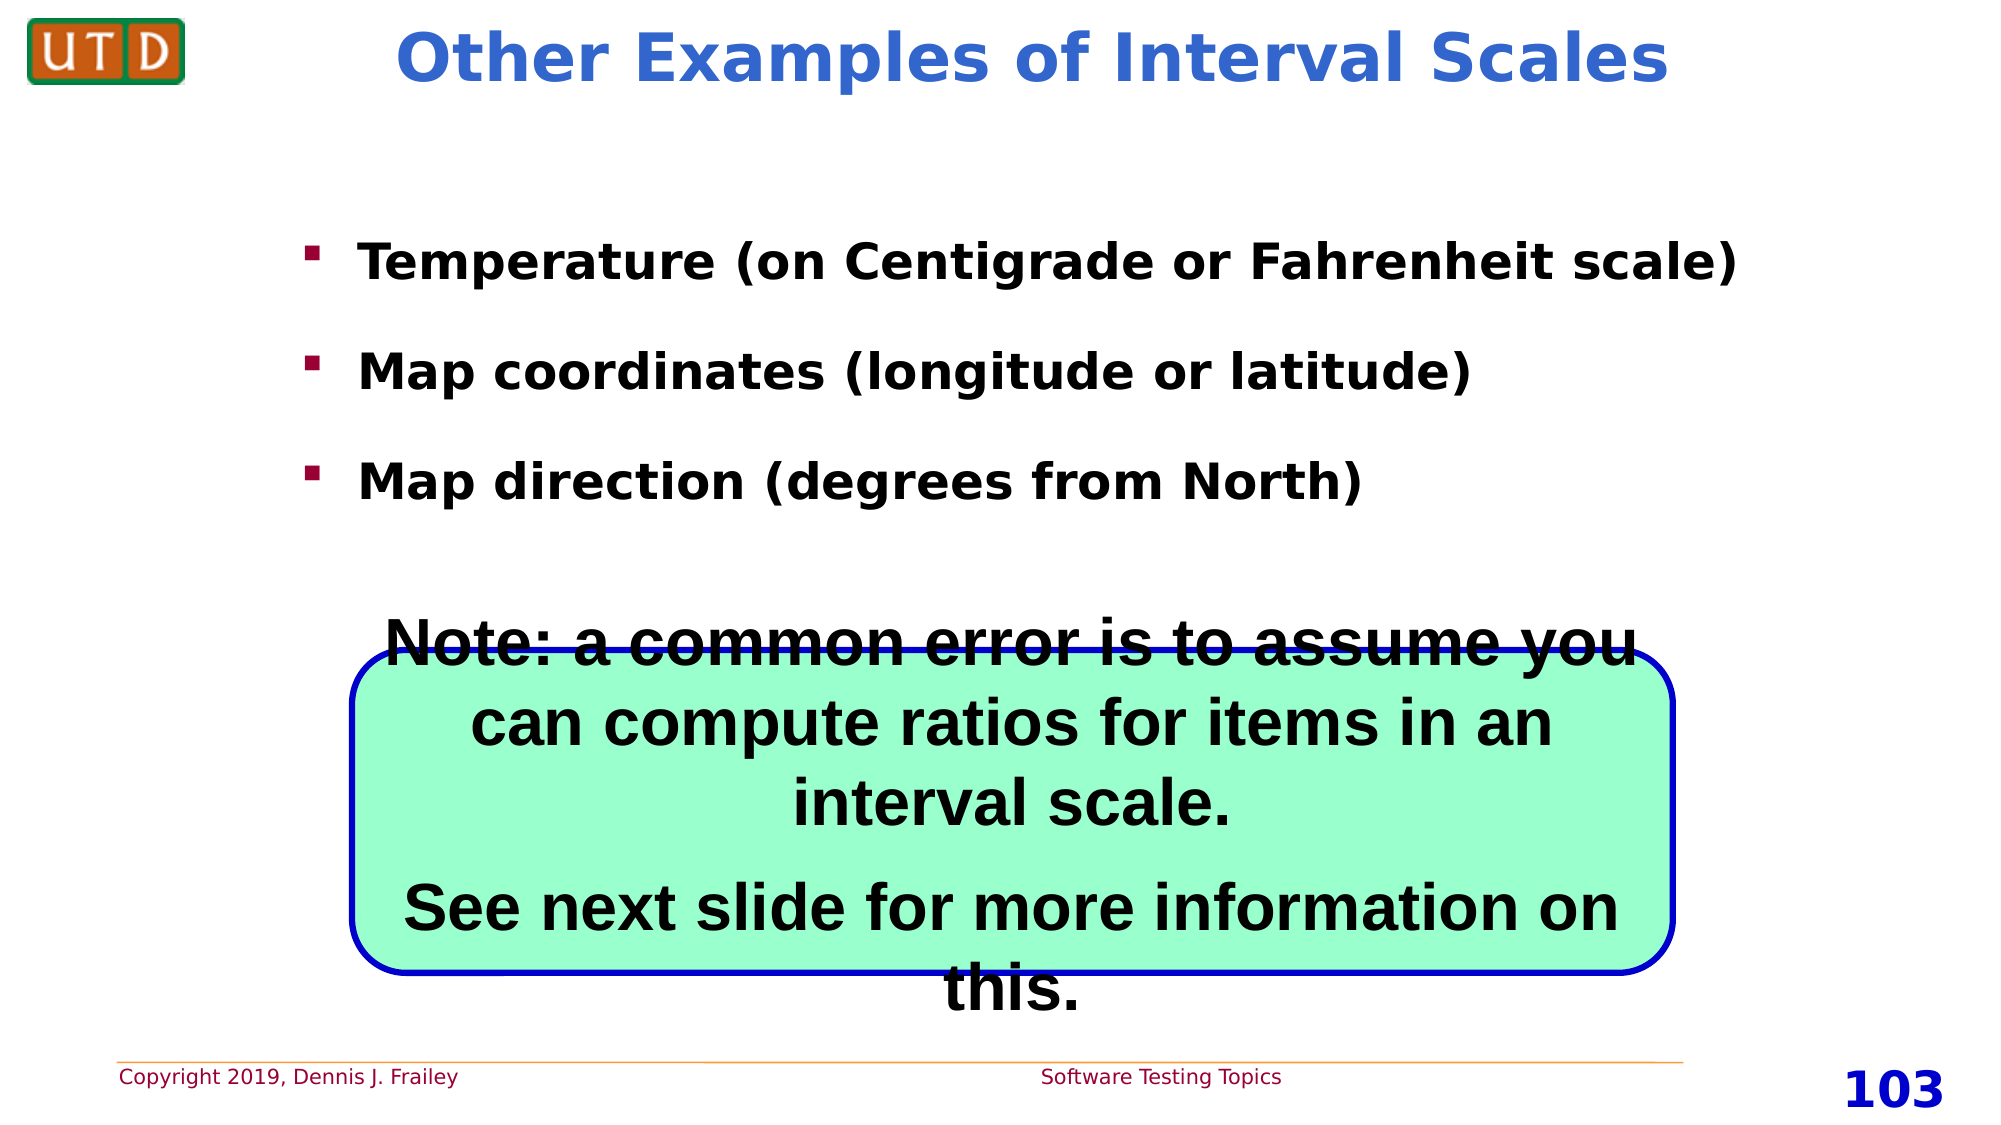

# Other Examples of Interval Scales
Temperature (on Centigrade or Fahrenheit scale)
Map coordinates (longitude or latitude)
Map direction (degrees from North)

Note: a common error is to assume you can compute ratios for items in an interval scale.
See next slide for more information on this.